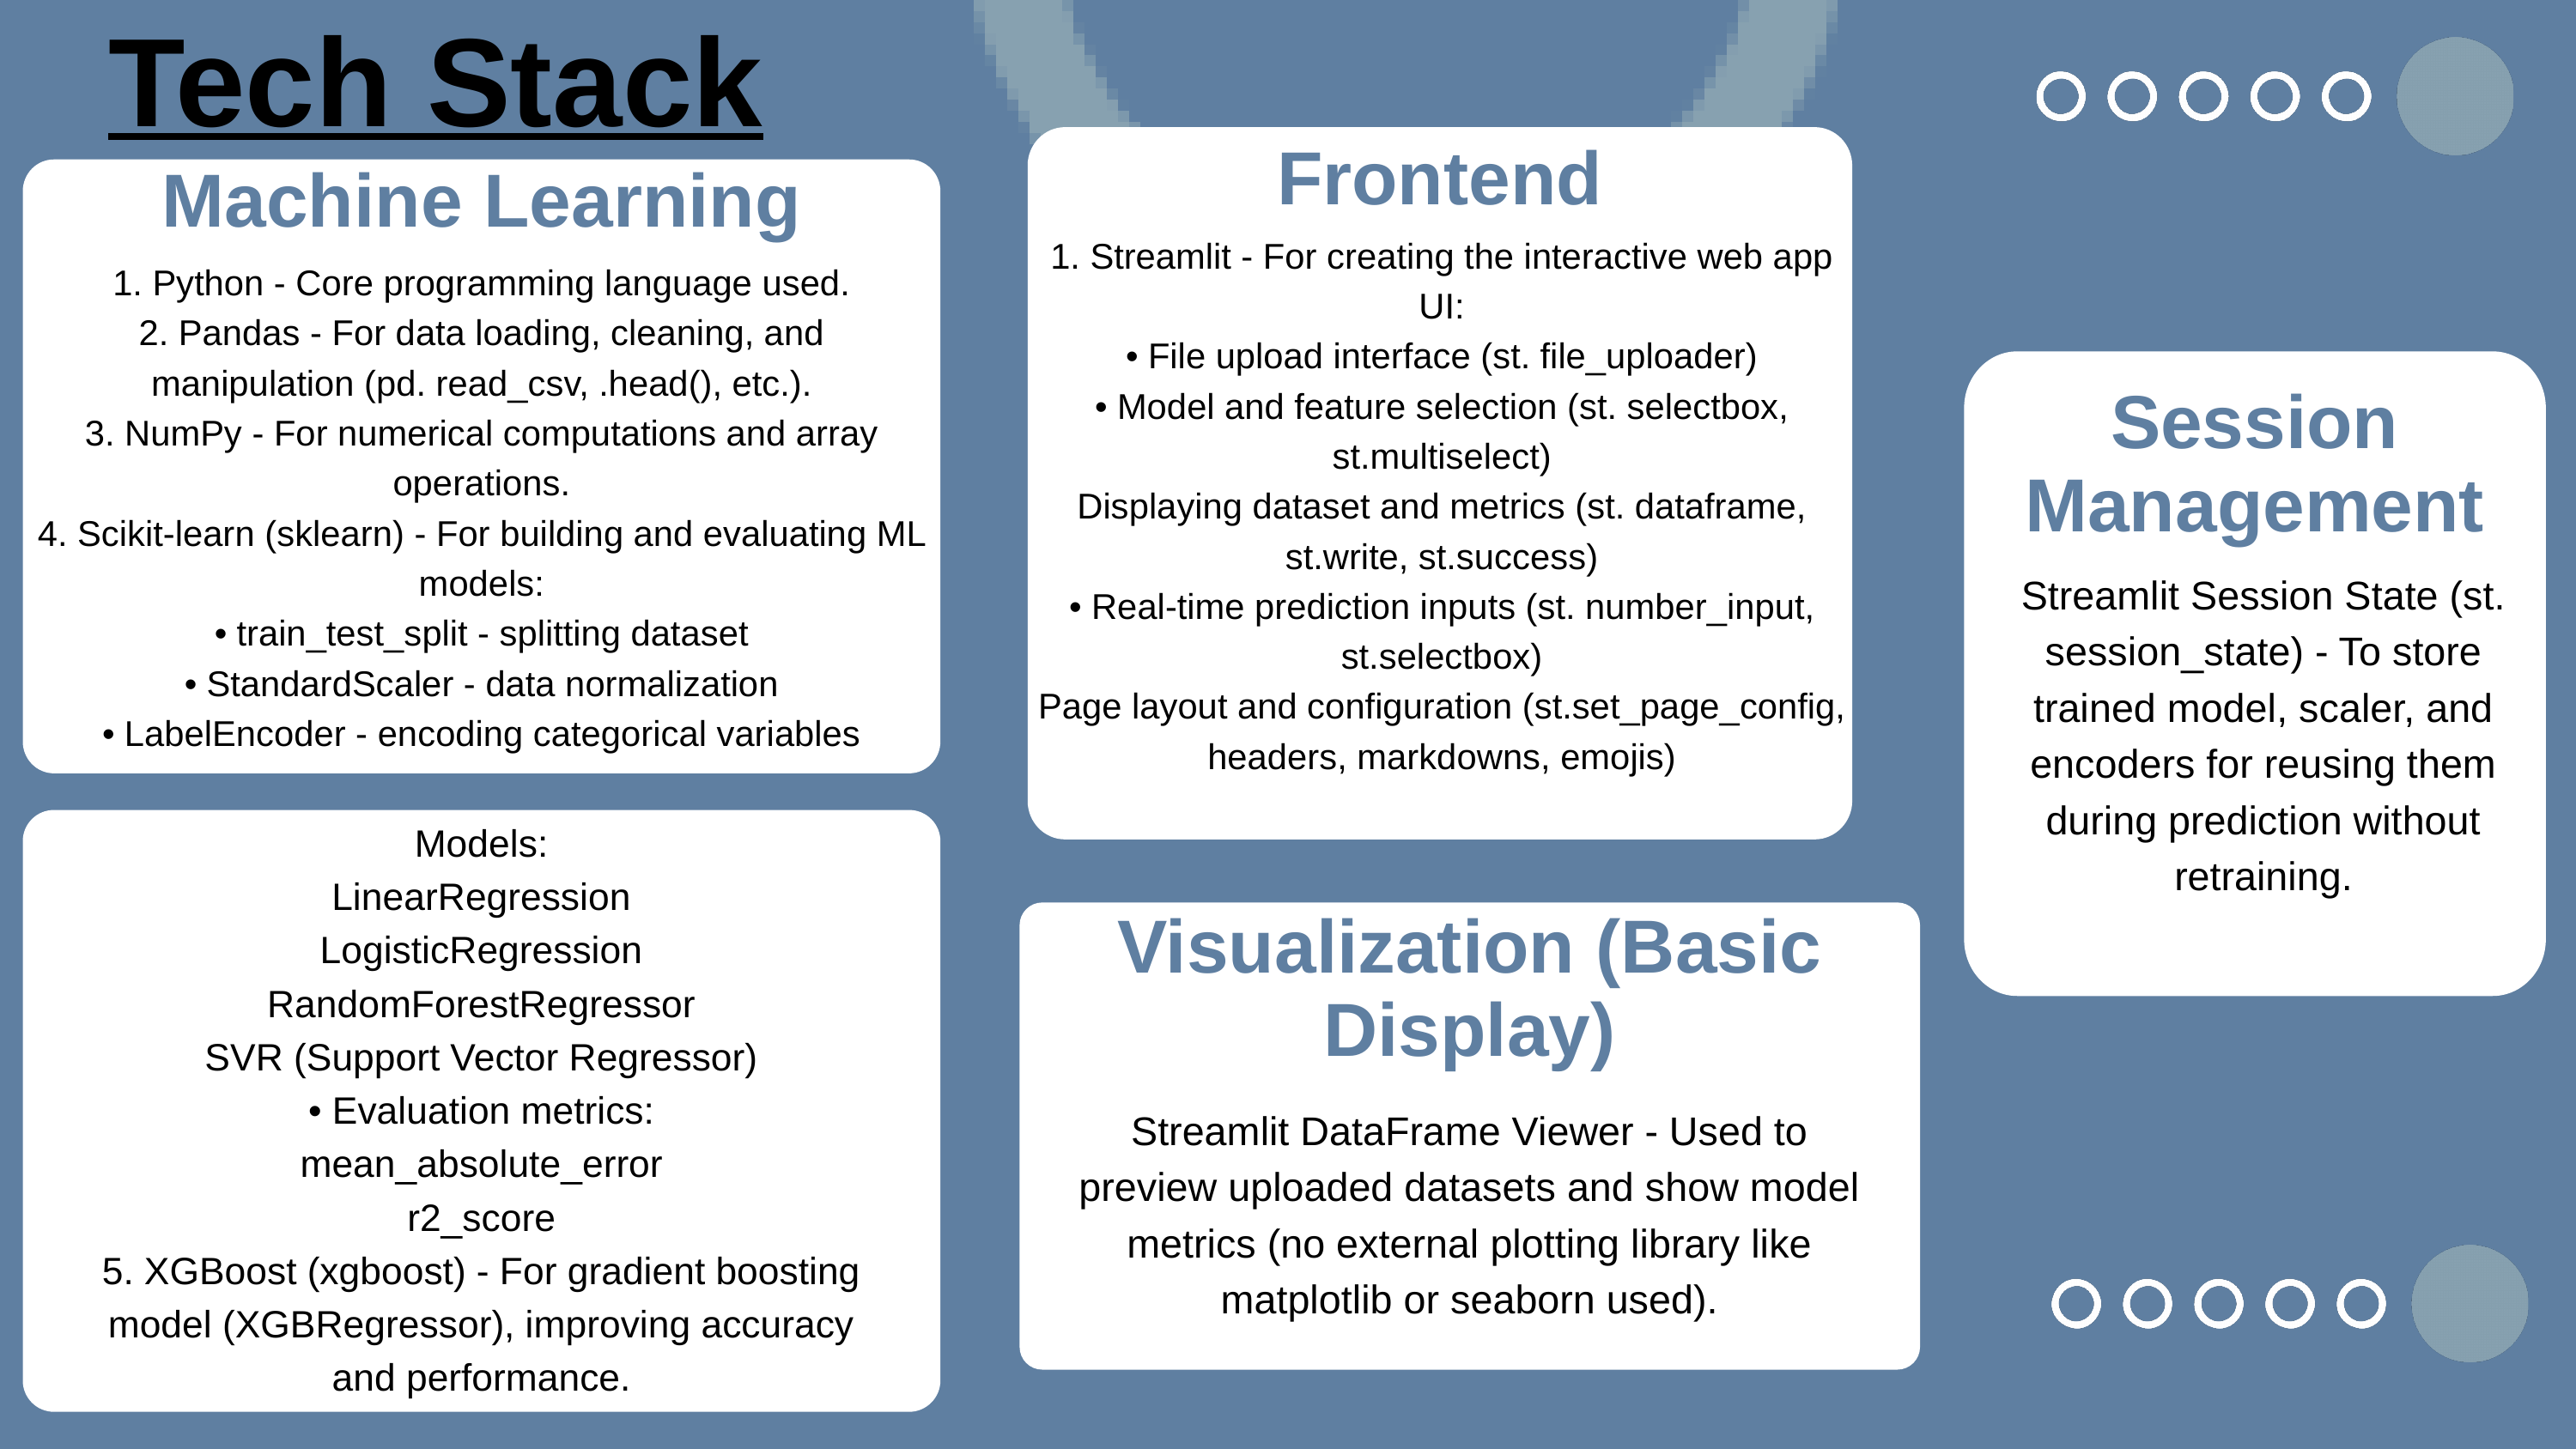

Tech Stack

Frontend
Machine Learning
1. Streamlit - For creating the interactive web app UI:
• File upload interface (st. file_uploader)
• Model and feature selection (st. selectbox, st.multiselect)
Displaying dataset and metrics (st. dataframe, st.write, st.success)
• Real-time prediction inputs (st. number_input, st.selectbox)
Page layout and configuration (st.set_page_config, headers, markdowns, emojis)
1. Python - Core programming language used.
2. Pandas - For data loading, cleaning, and manipulation (pd. read_csv, .head(), etc.).
3. NumPy - For numerical computations and array operations.
4. Scikit-learn (sklearn) - For building and evaluating ML models:
• train_test_split - splitting dataset
• StandardScaler - data normalization
• LabelEncoder - encoding categorical variables

Session Management
Streamlit Session State (st. session_state) - To store trained model, scaler, and encoders for reusing them during prediction without retraining.

Models:
LinearRegression
LogisticRegression
RandomForestRegressor
SVR (Support Vector Regressor)
• Evaluation metrics:
mean_absolute_error
r2_score
5. XGBoost (xgboost) - For gradient boosting model (XGBRegressor), improving accuracy and performance.

Visualization (Basic Display)
Streamlit DataFrame Viewer - Used to preview uploaded datasets and show model metrics (no external plotting library like matplotlib or seaborn used).